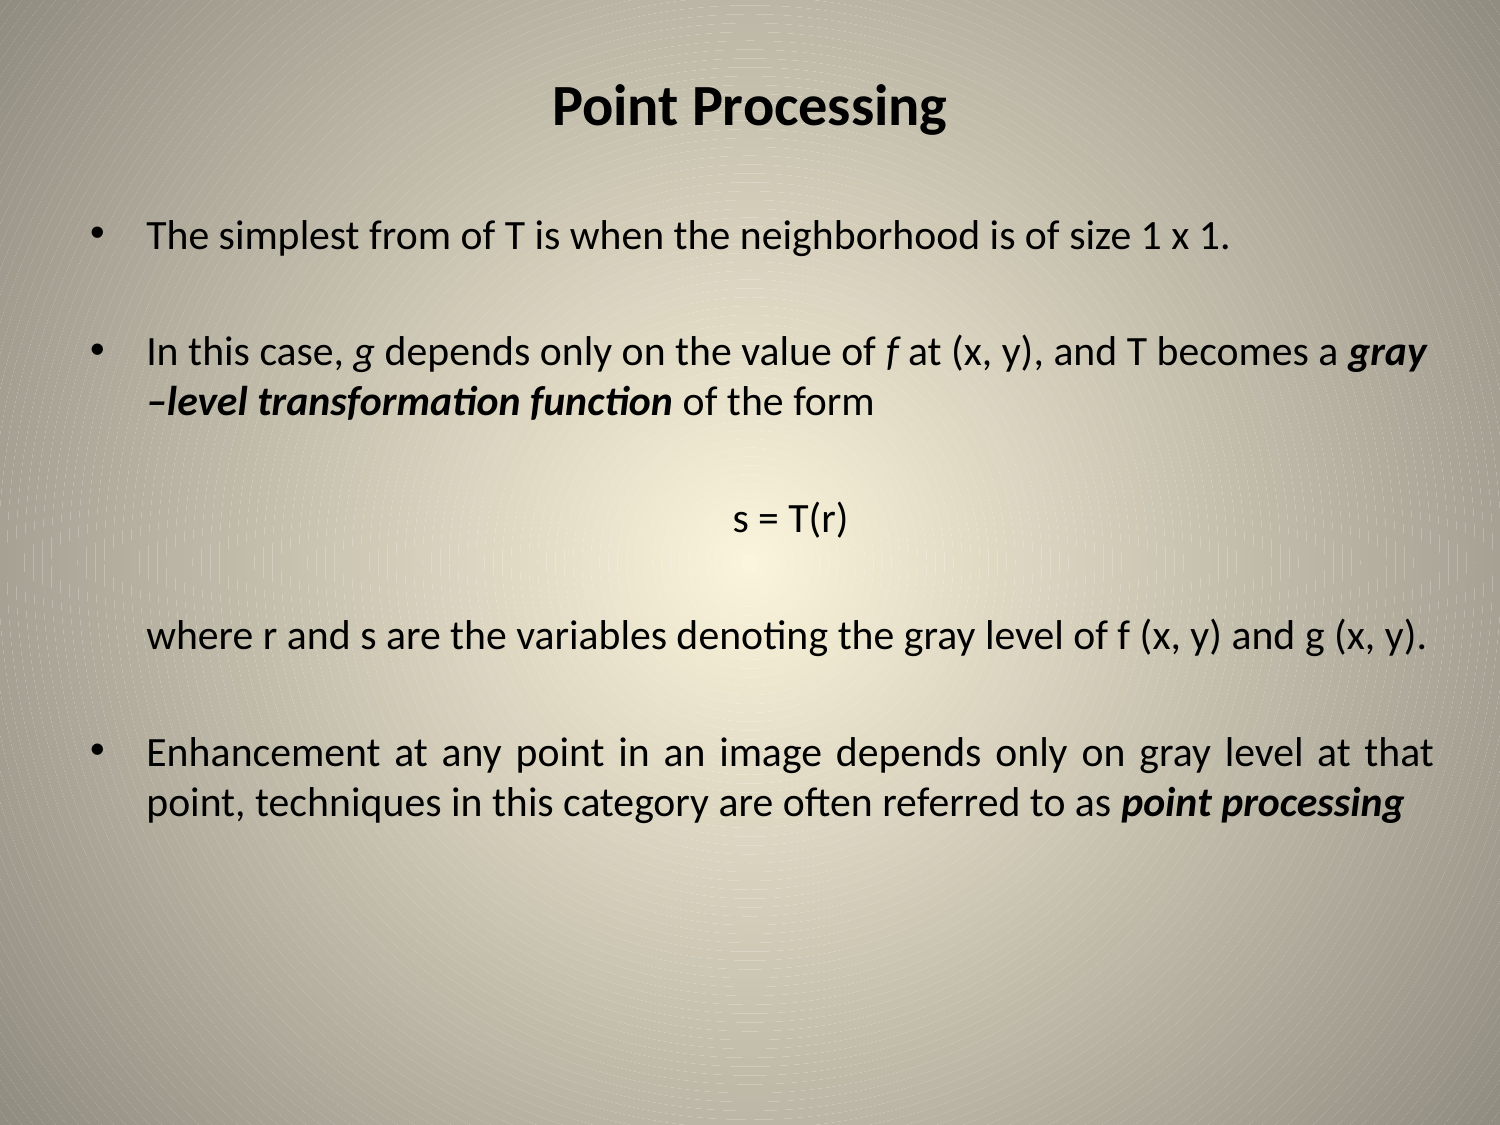

# Point Processing
The simplest from of T is when the neighborhood is of size 1 x 1.

In this case, g depends only on the value of f at (x, y), and T becomes a gray –level transformation function of the form

	s = T(r)

	where r and s are the variables denoting the gray level of f (x, y) and g (x, y).

Enhancement at any point in an image depends only on gray level at that point, techniques in this category are often referred to as point processing